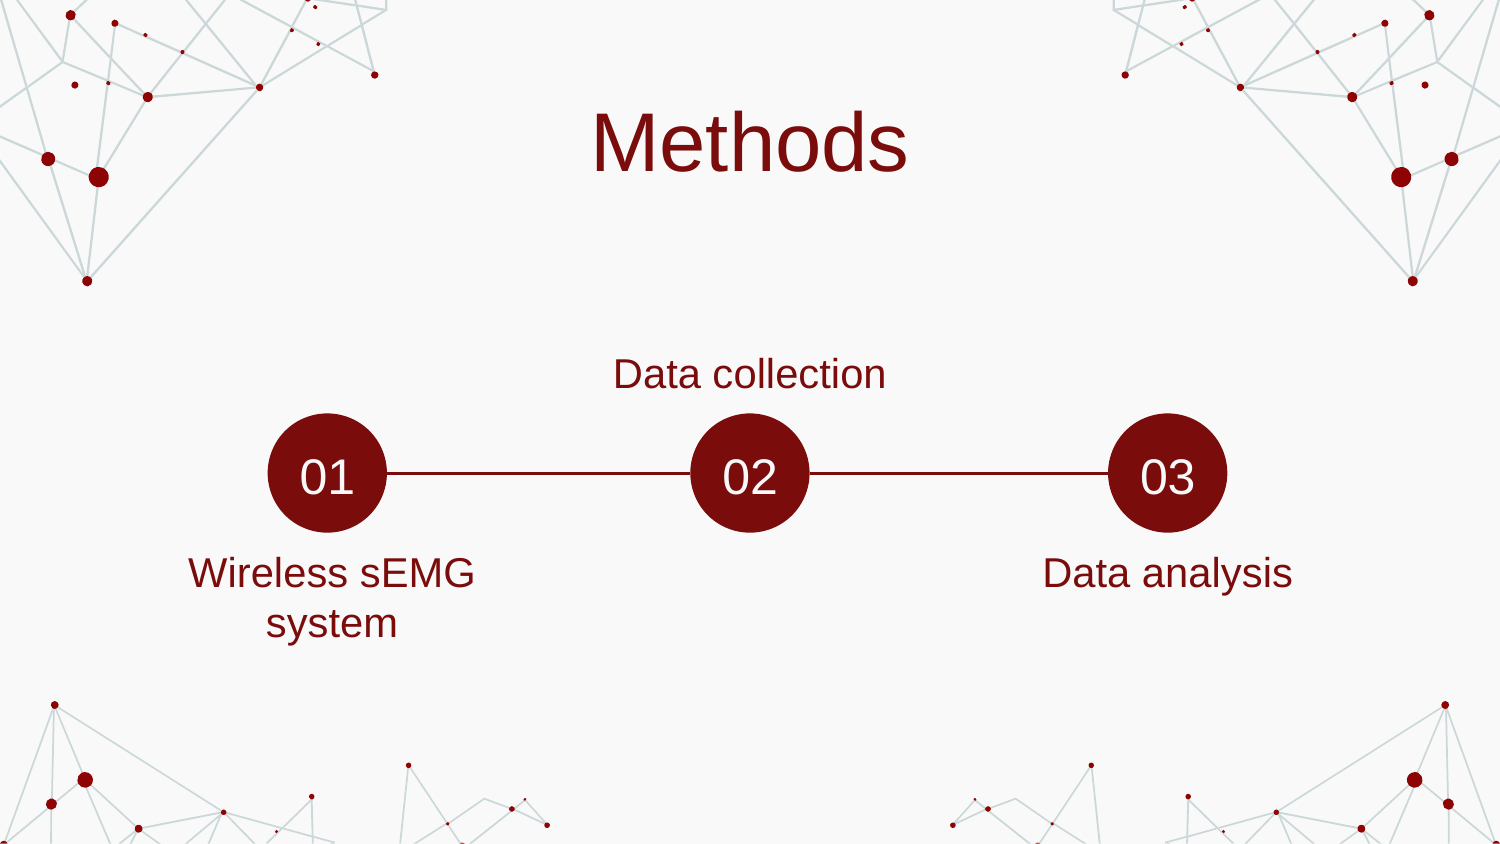

Methods
Data collection

# 01
02
03
Wireless sEMG system
Data analysis